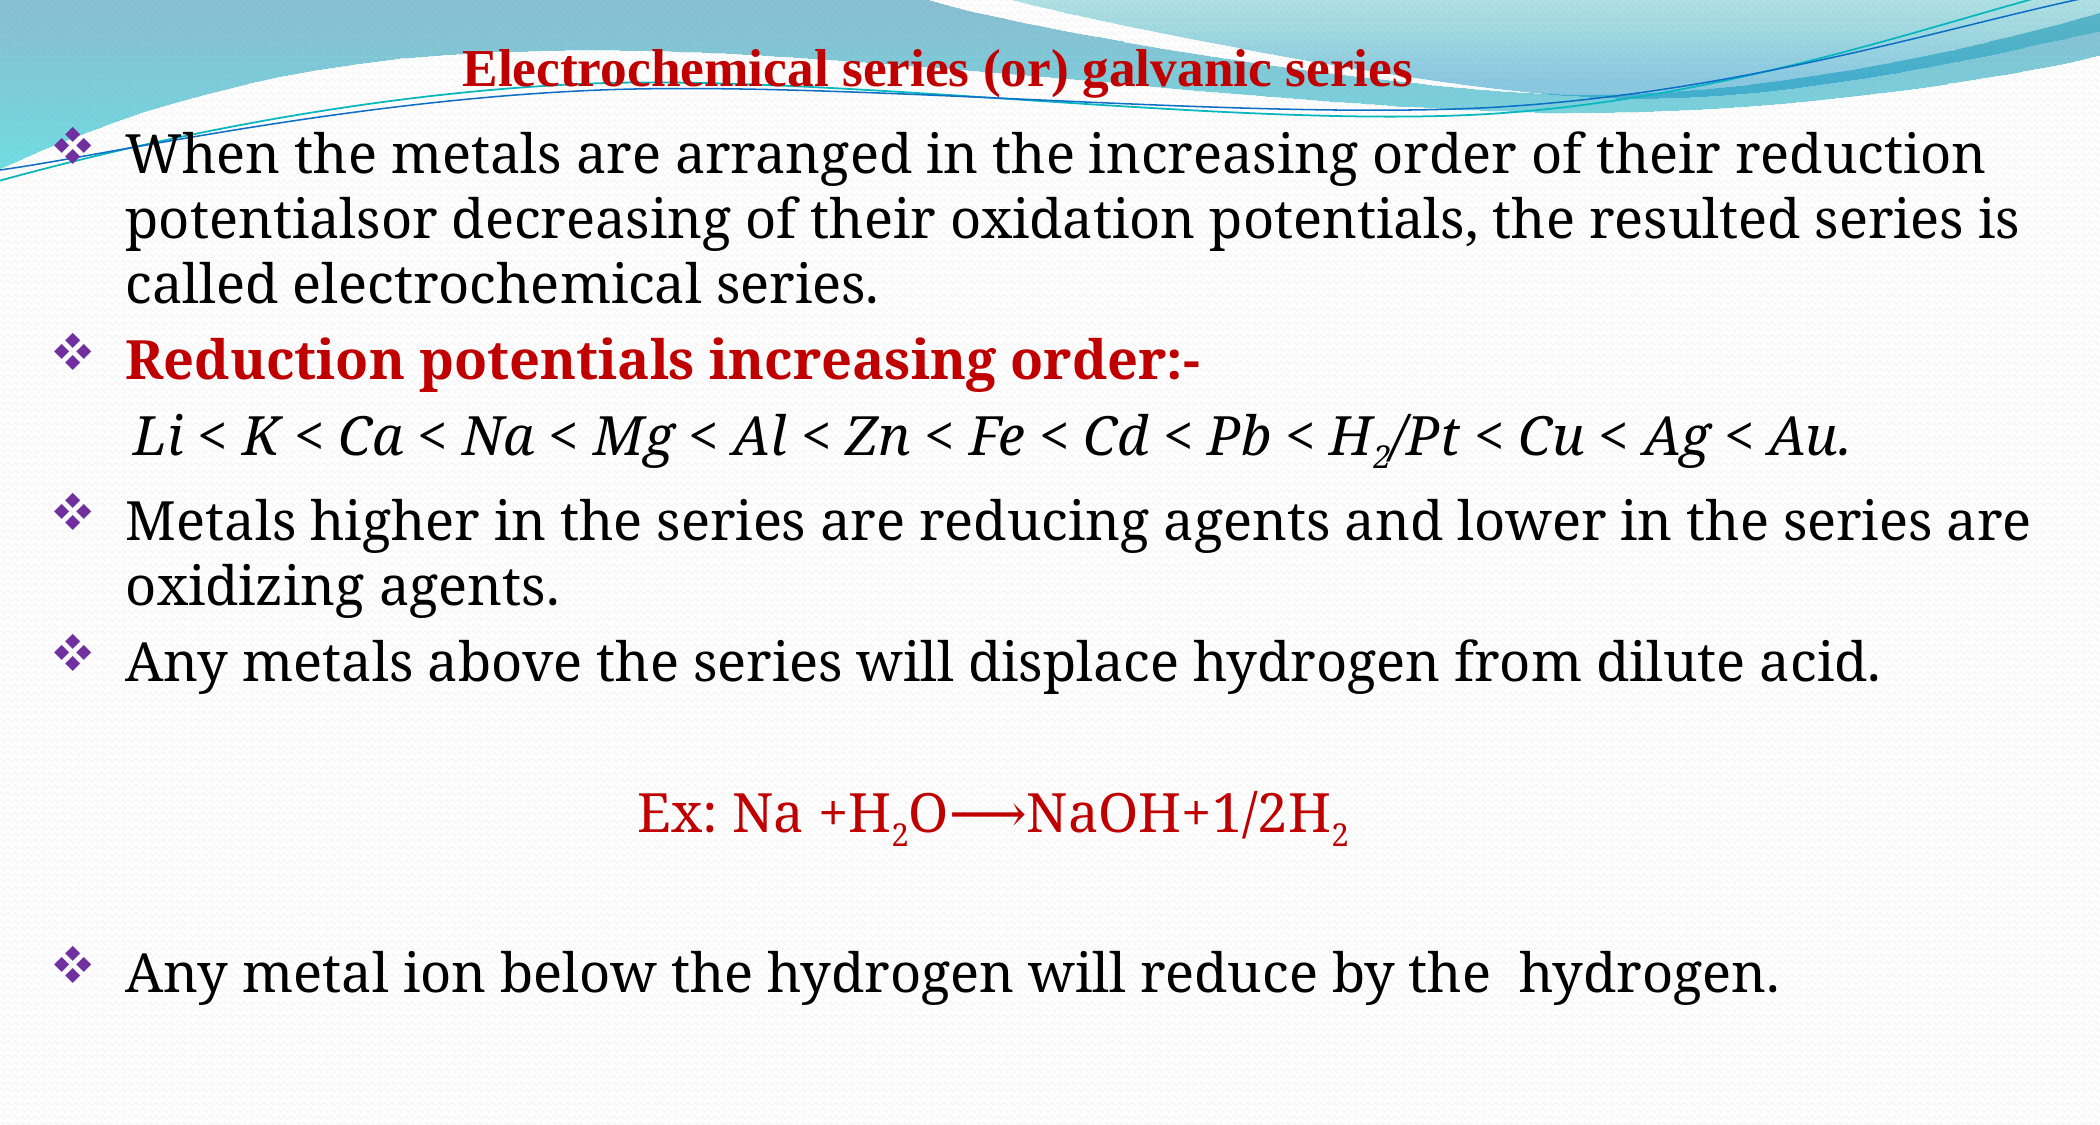

# Electrochemical series (or) galvanic series
When the metals are arranged in the increasing order of their reduction potentialsor decreasing of their oxidation potentials, the resulted series is called electrochemical series.
Reduction potentials increasing order:-
      Li < K < Ca < Na < Mg < Al < Zn < Fe < Cd < Pb < H2/Pt < Cu < Ag < Au.
Metals higher in the series are reducing agents and lower in the series are oxidizing agents.
Any metals above the series will displace hydrogen from dilute acid.

                                          Ex: Na +H2O⟶NaOH+1/2H2

Any metal ion below the hydrogen will reduce by the  hydrogen.